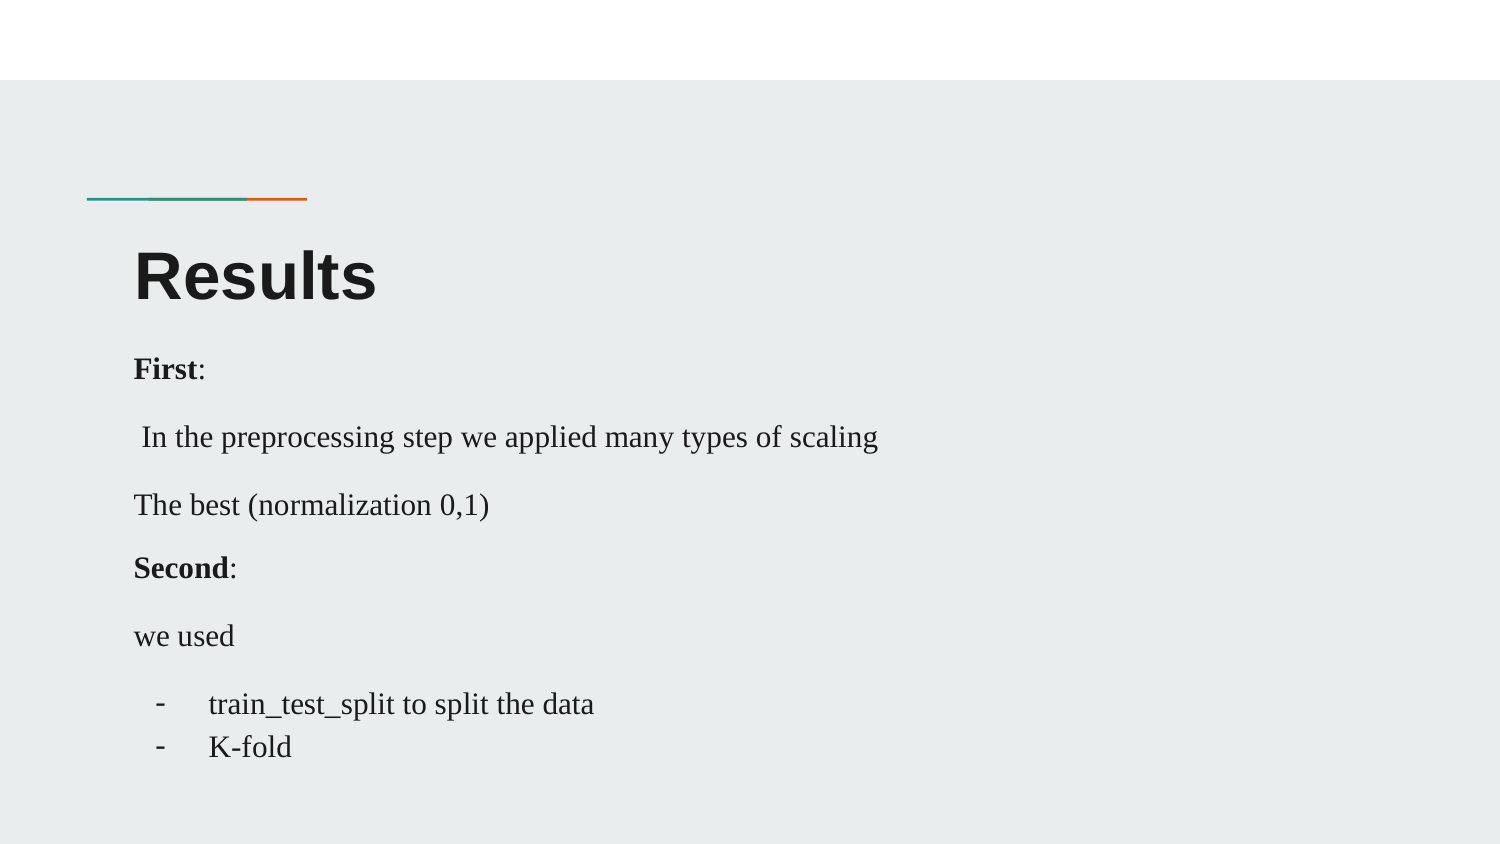

# Results
First:
 In the preprocessing step we applied many types of scaling
The best (normalization 0,1)
Second:
we used
train_test_split to split the data
K-fold